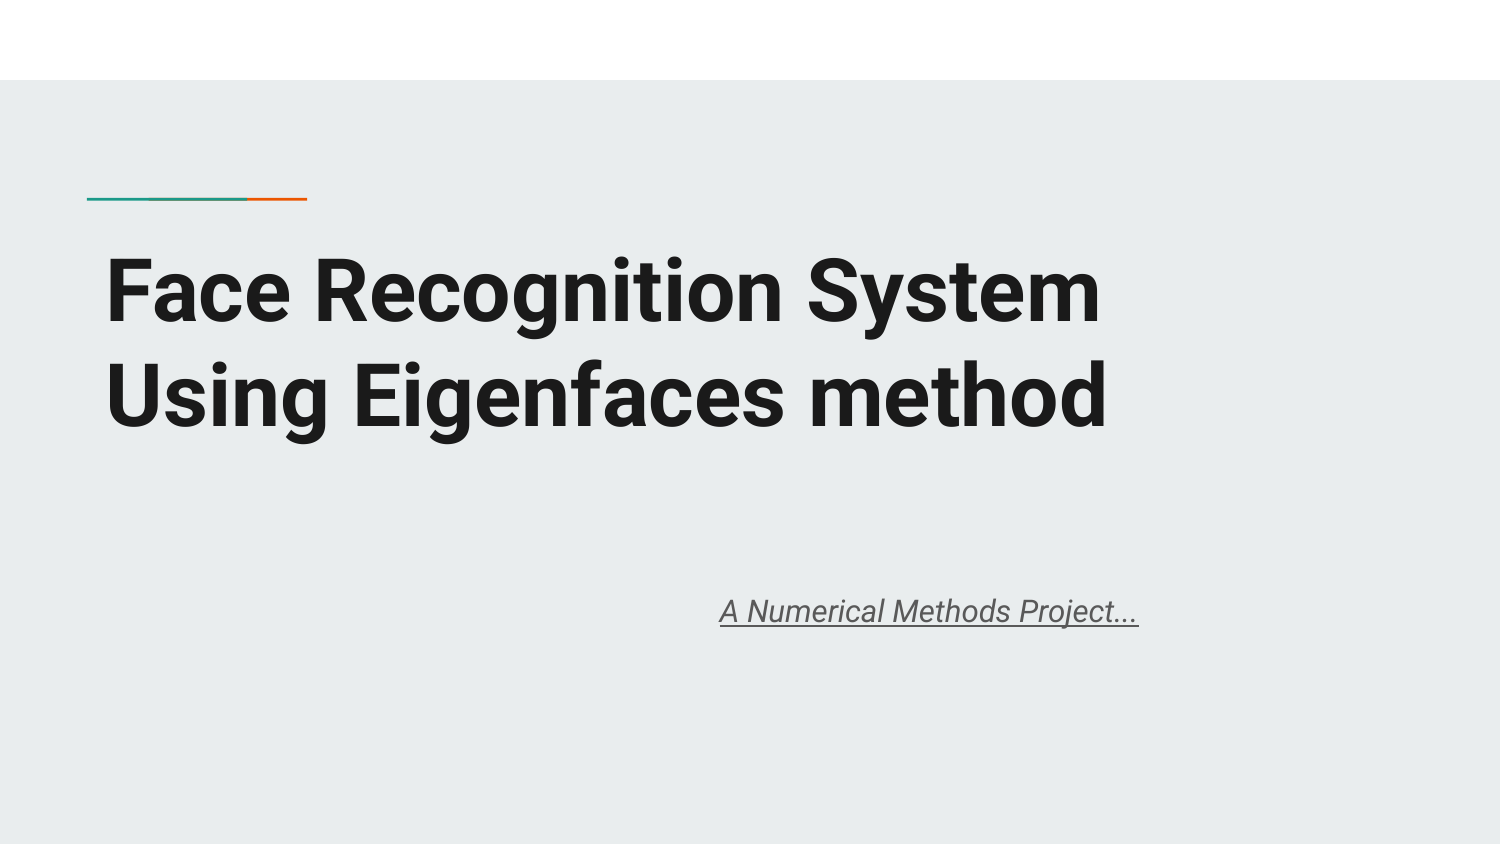

# Face Recognition System Using Eigenfaces method
A Numerical Methods Project...